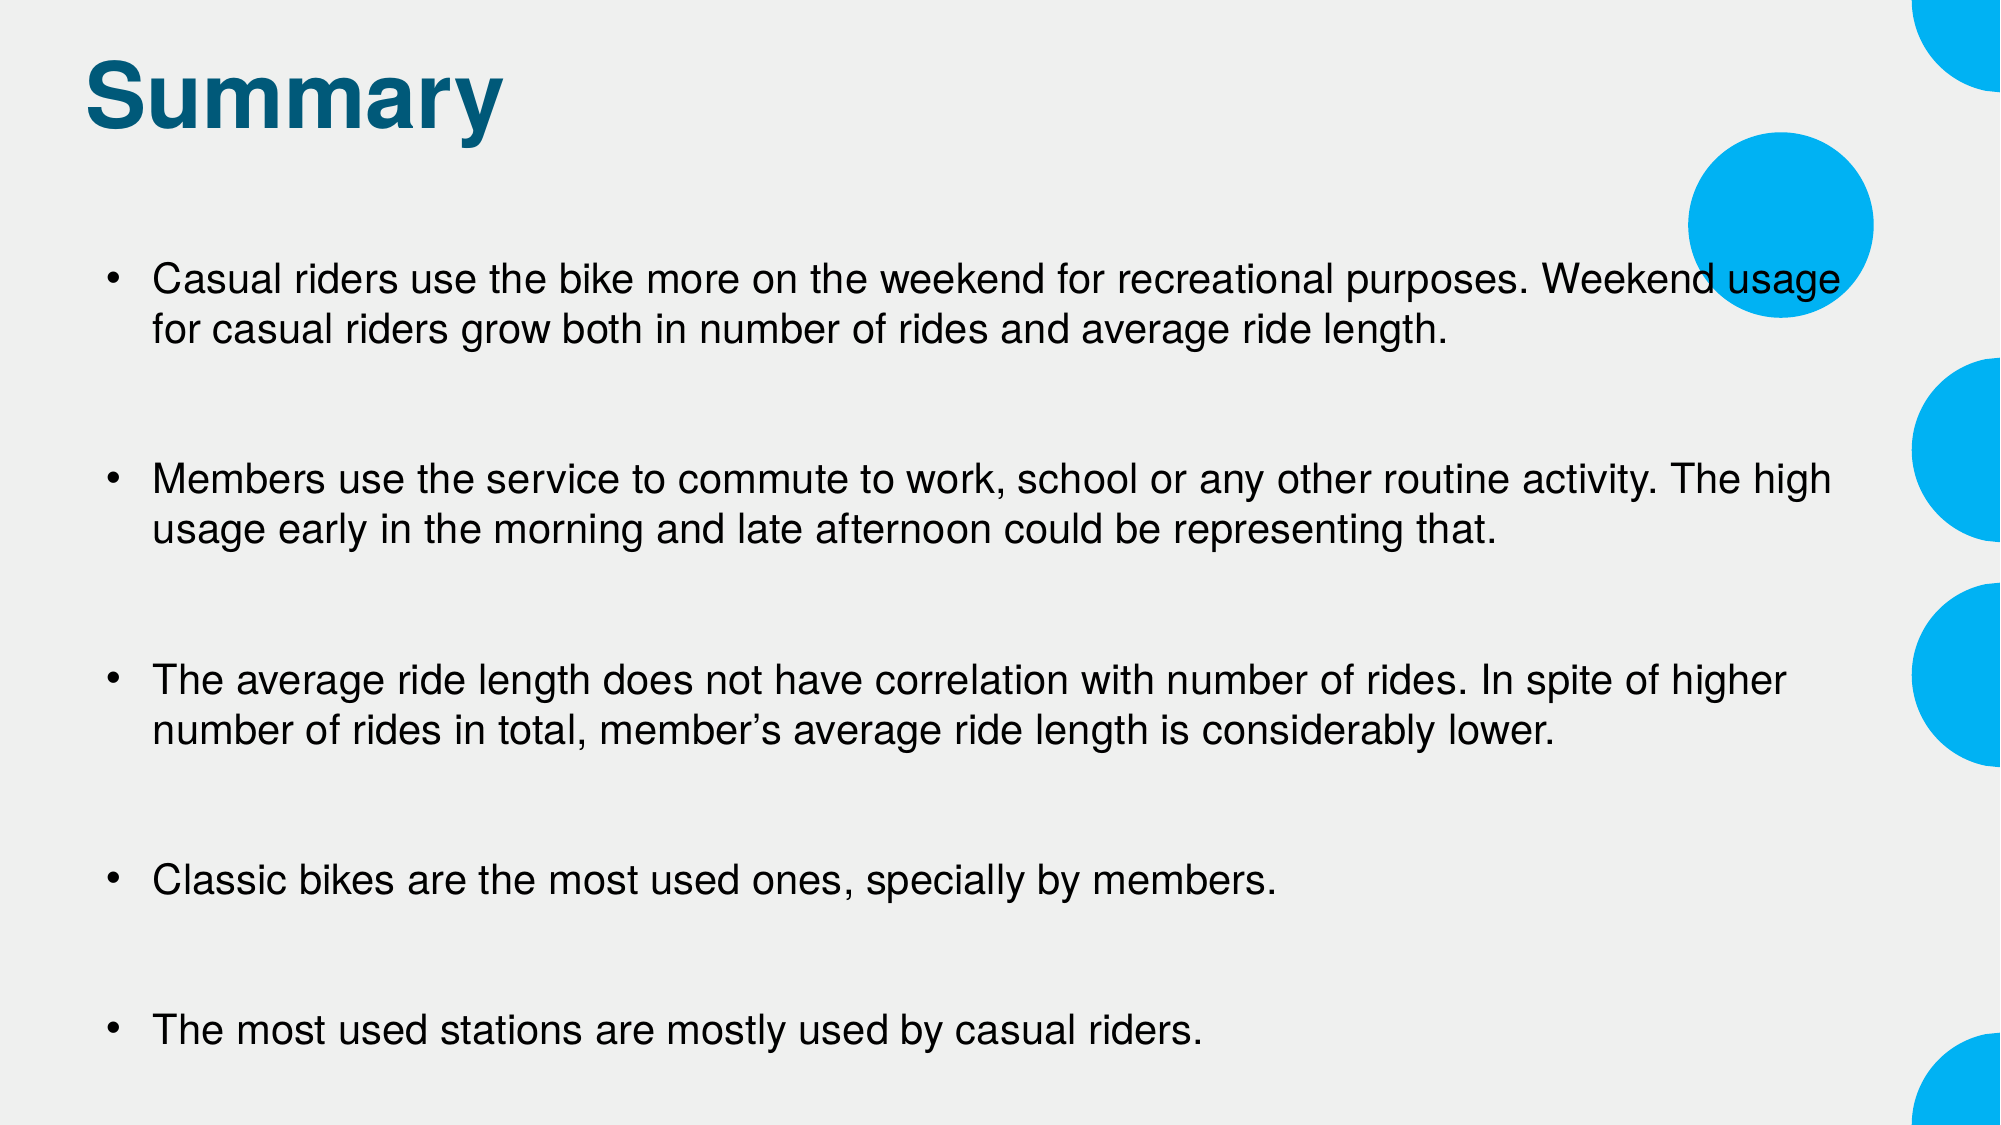

Summary
Casual riders use the bike more on the weekend for recreational purposes. Weekend usage for casual riders grow both in number of rides and average ride length.

Members use the service to commute to work, school or any other routine activity. The high usage early in the morning and late afternoon could be representing that.

The average ride length does not have correlation with number of rides. In spite of higher number of rides in total, member’s average ride length is considerably lower.

Classic bikes are the most used ones, specially by members.

The most used stations are mostly used by casual riders.